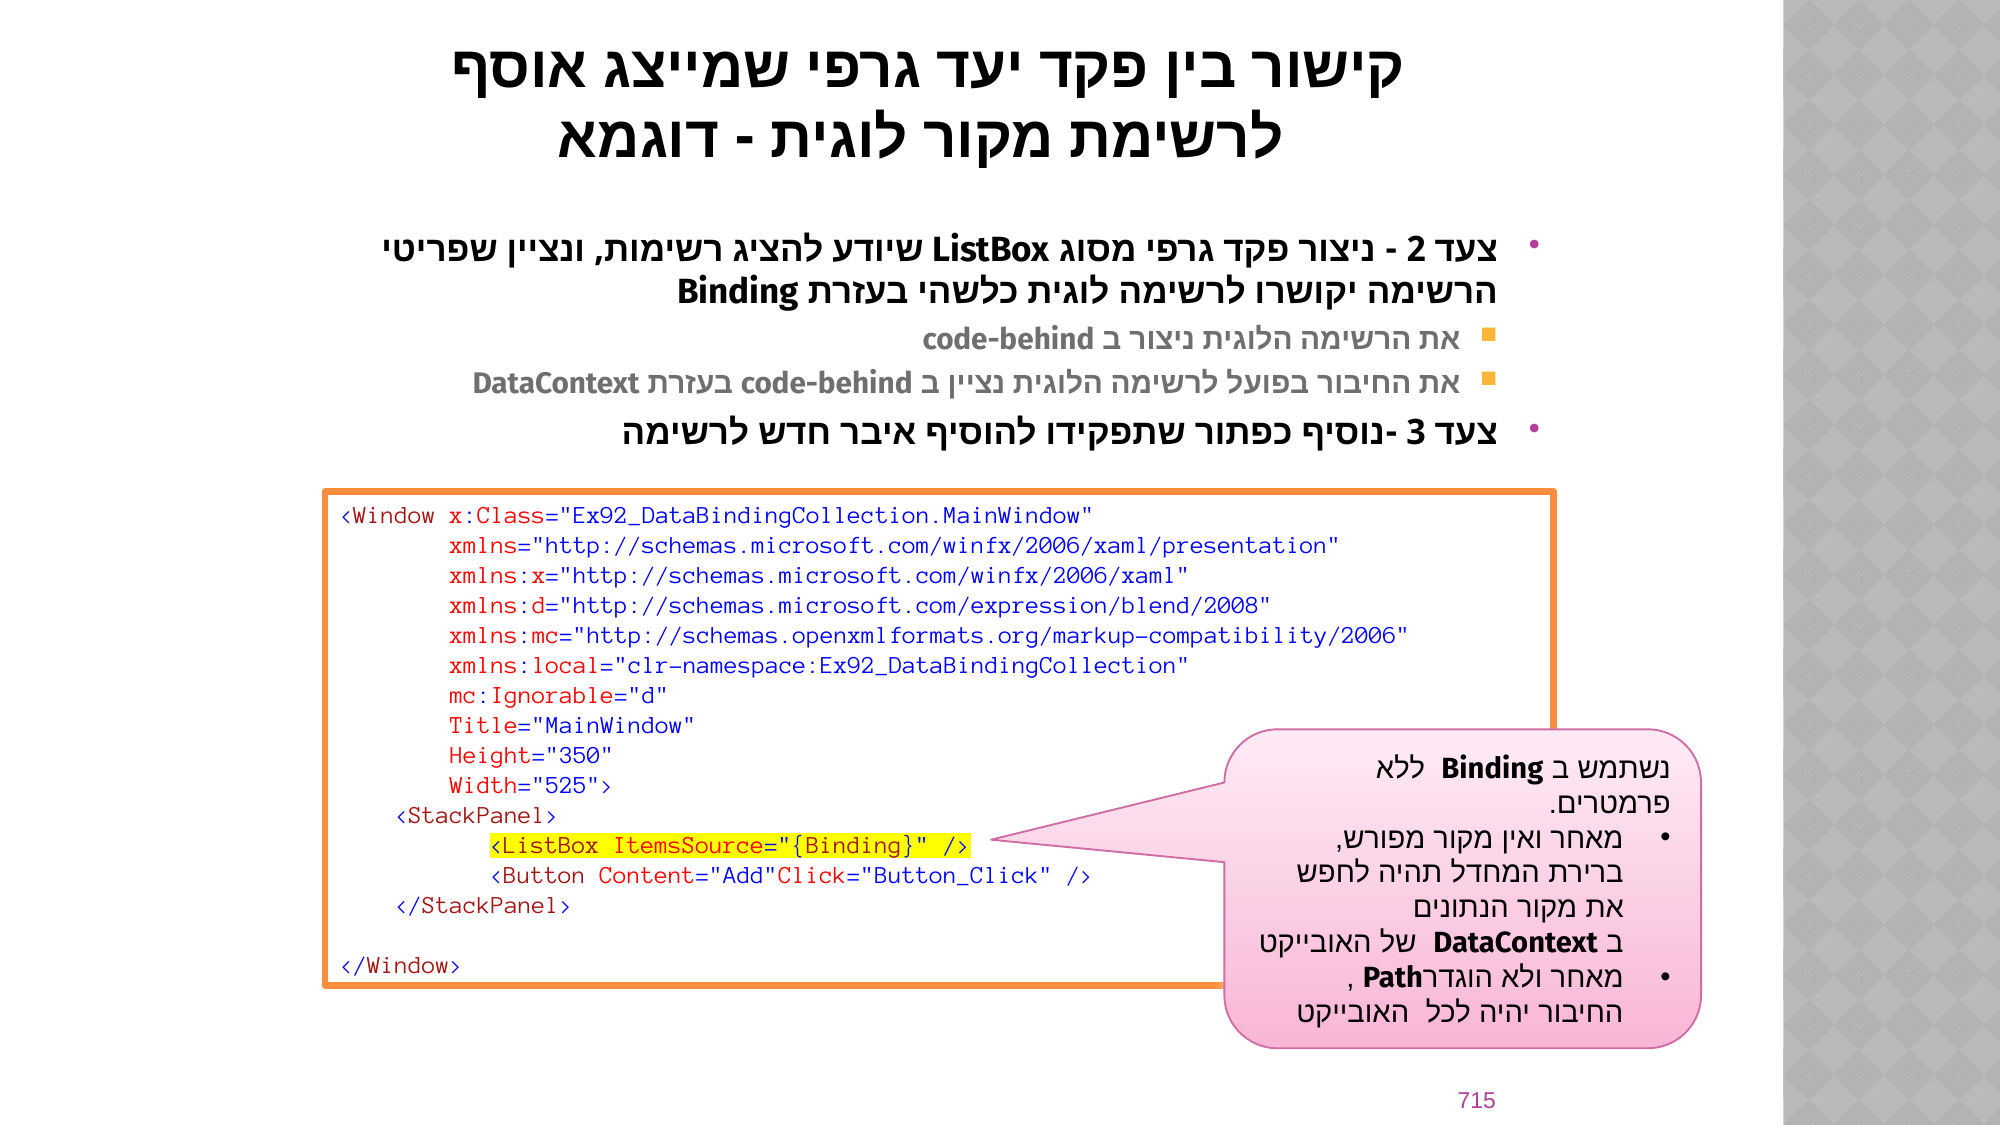

# קישור בין פקד יעד גרפי שמייצג אוסף לרשימת מקור לוגית - דוגמא
צעד 2 - ניצור פקד גרפי מסוג ListBox שיודע להציג רשימות, ונציין שפריטי הרשימה יקושרו לרשימה לוגית כלשהי בעזרת Binding
את הרשימה הלוגית ניצור ב code-behind
את החיבור בפועל לרשימה הלוגית נציין ב code-behind בעזרת DataContext
צעד 3 -נוסיף כפתור שתפקידו להוסיף איבר חדש לרשימה
<Window x:Class="Ex92_DataBindingCollection.MainWindow"
        xmlns="http://schemas.microsoft.com/winfx/2006/xaml/presentation"
        xmlns:x="http://schemas.microsoft.com/winfx/2006/xaml"
        xmlns:d="http://schemas.microsoft.com/expression/blend/2008"
        xmlns:mc="http://schemas.openxmlformats.org/markup-compatibility/2006"
        xmlns:local="clr-namespace:Ex92_DataBindingCollection"
        mc:Ignorable="d"
        Title="MainWindow"
        Height="350"
        Width="525">
    <StackPanel>
	<ListBox ItemsSource="{Binding}" />
	<Button Content="Add"Click="Button_Click" />
    </StackPanel>

</Window>
נשתמש ב Binding  ללא פרמטרים.
מאחר ואין מקור מפורש, ברירת המחדל תהיה לחפש את מקור הנתונים ב DataContext  של האובייקט
מאחר ולא הוגדרPath , החיבור יהיה לכל  האובייקט
715